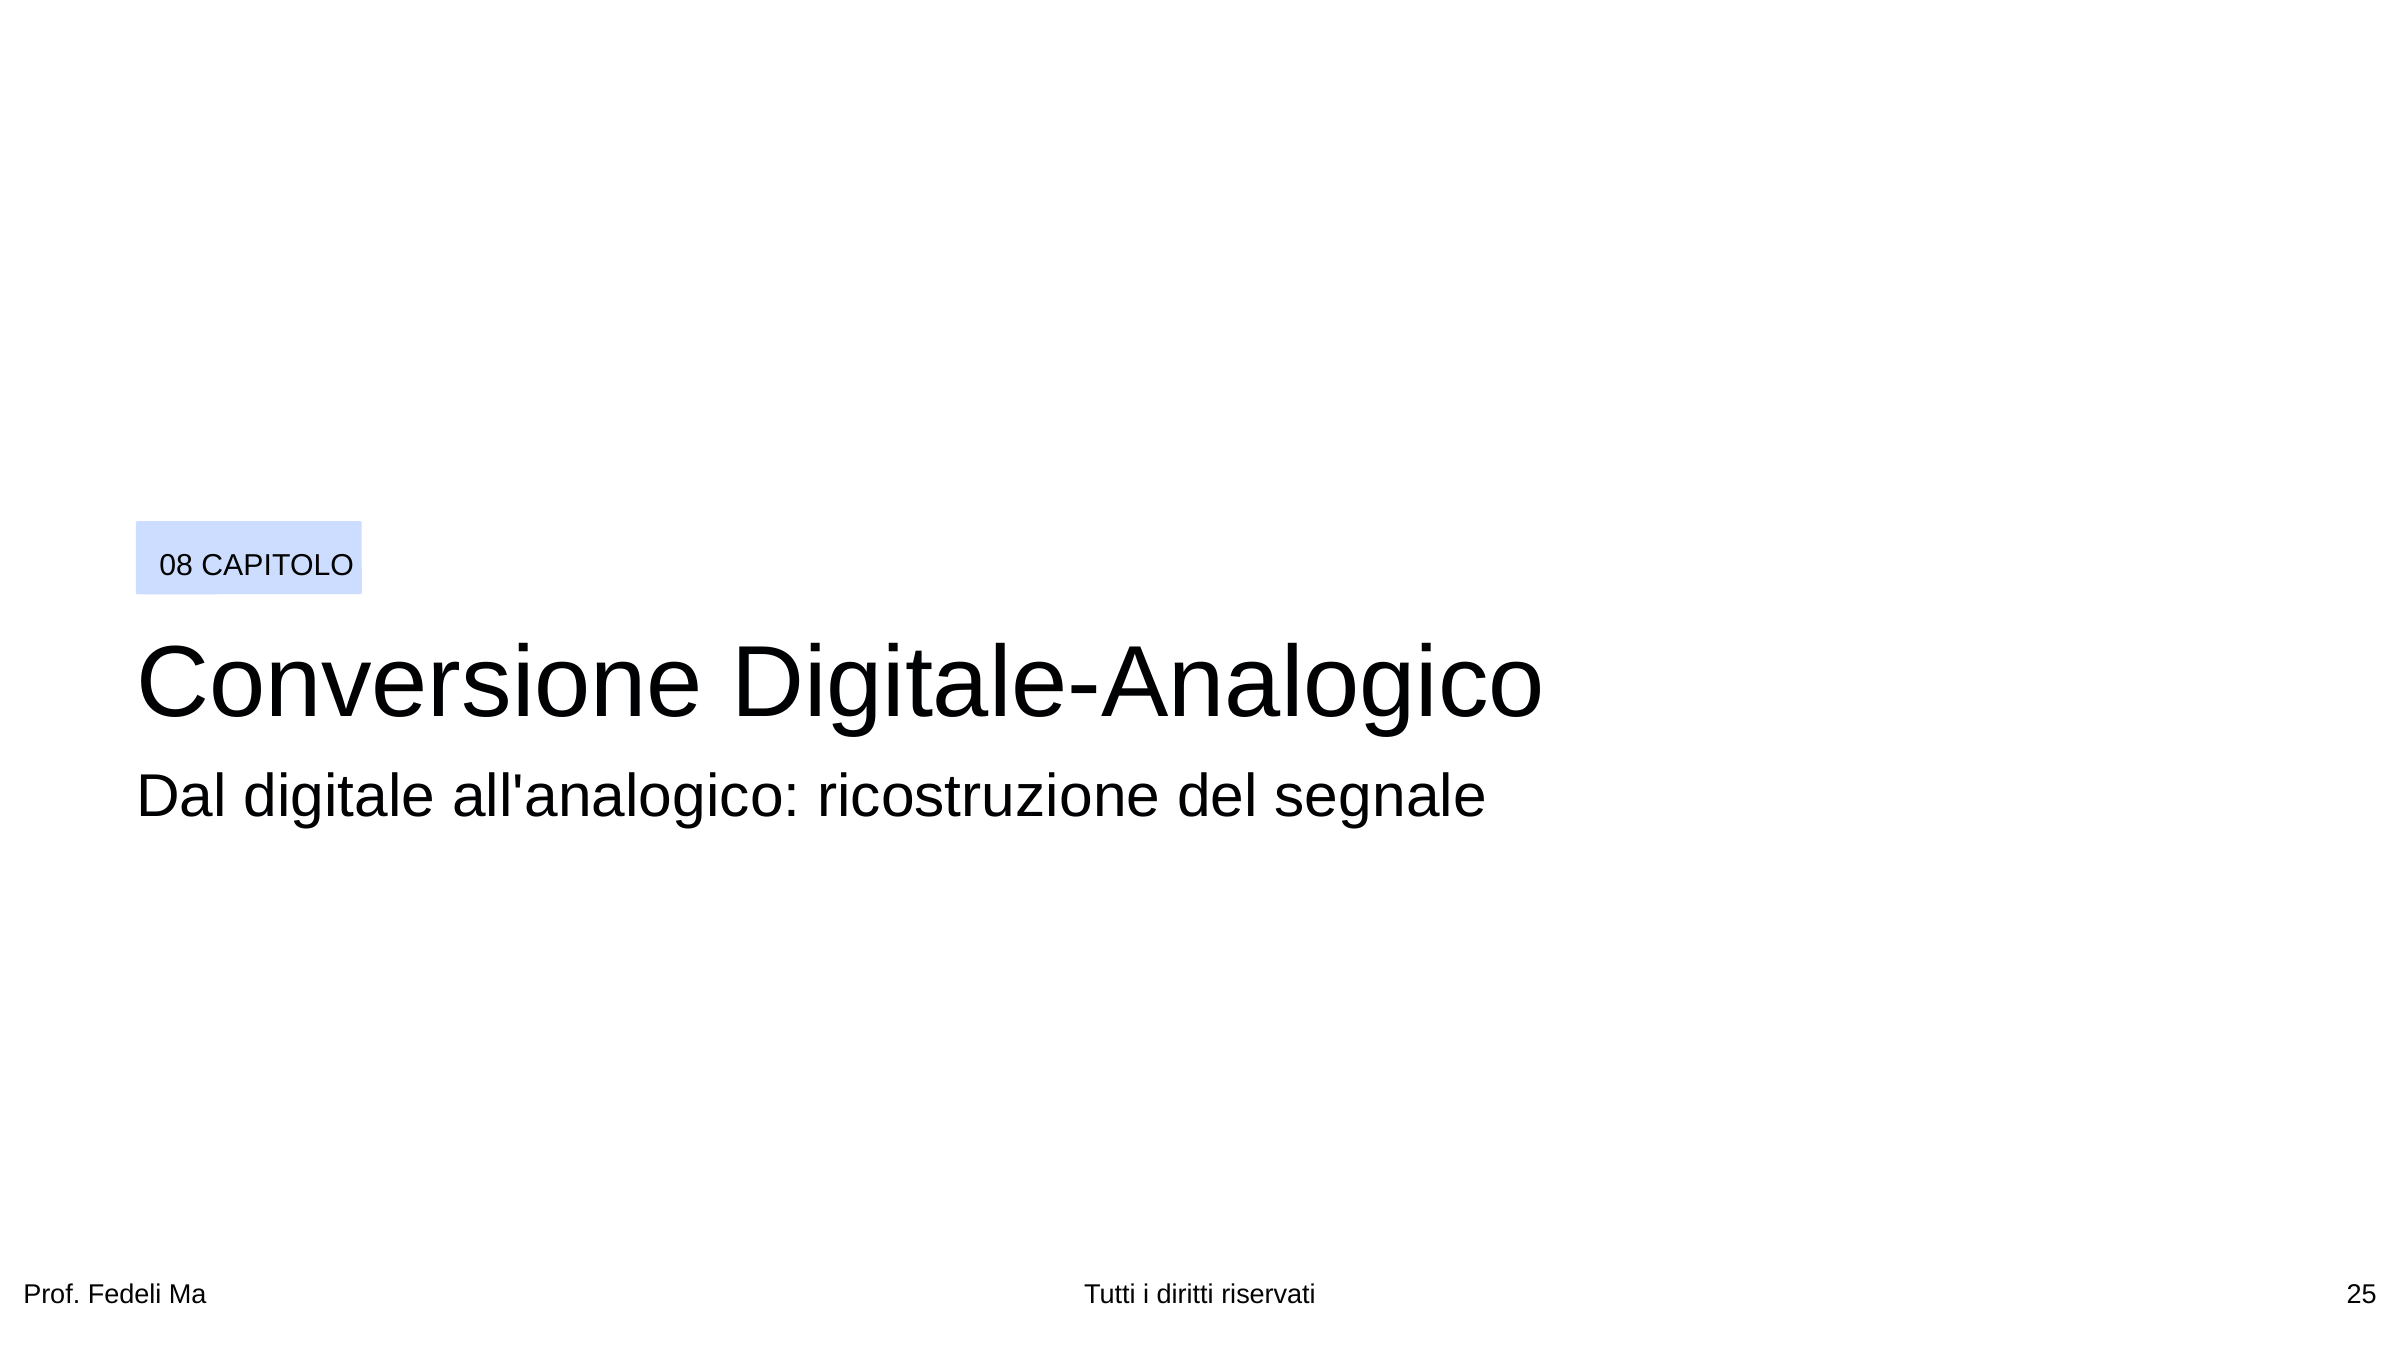

08 CAPITOLO
Conversione Digitale-Analogico
Dal digitale all'analogico: ricostruzione del segnale
Prof. Fedeli Ma
Tutti i diritti riservati
25